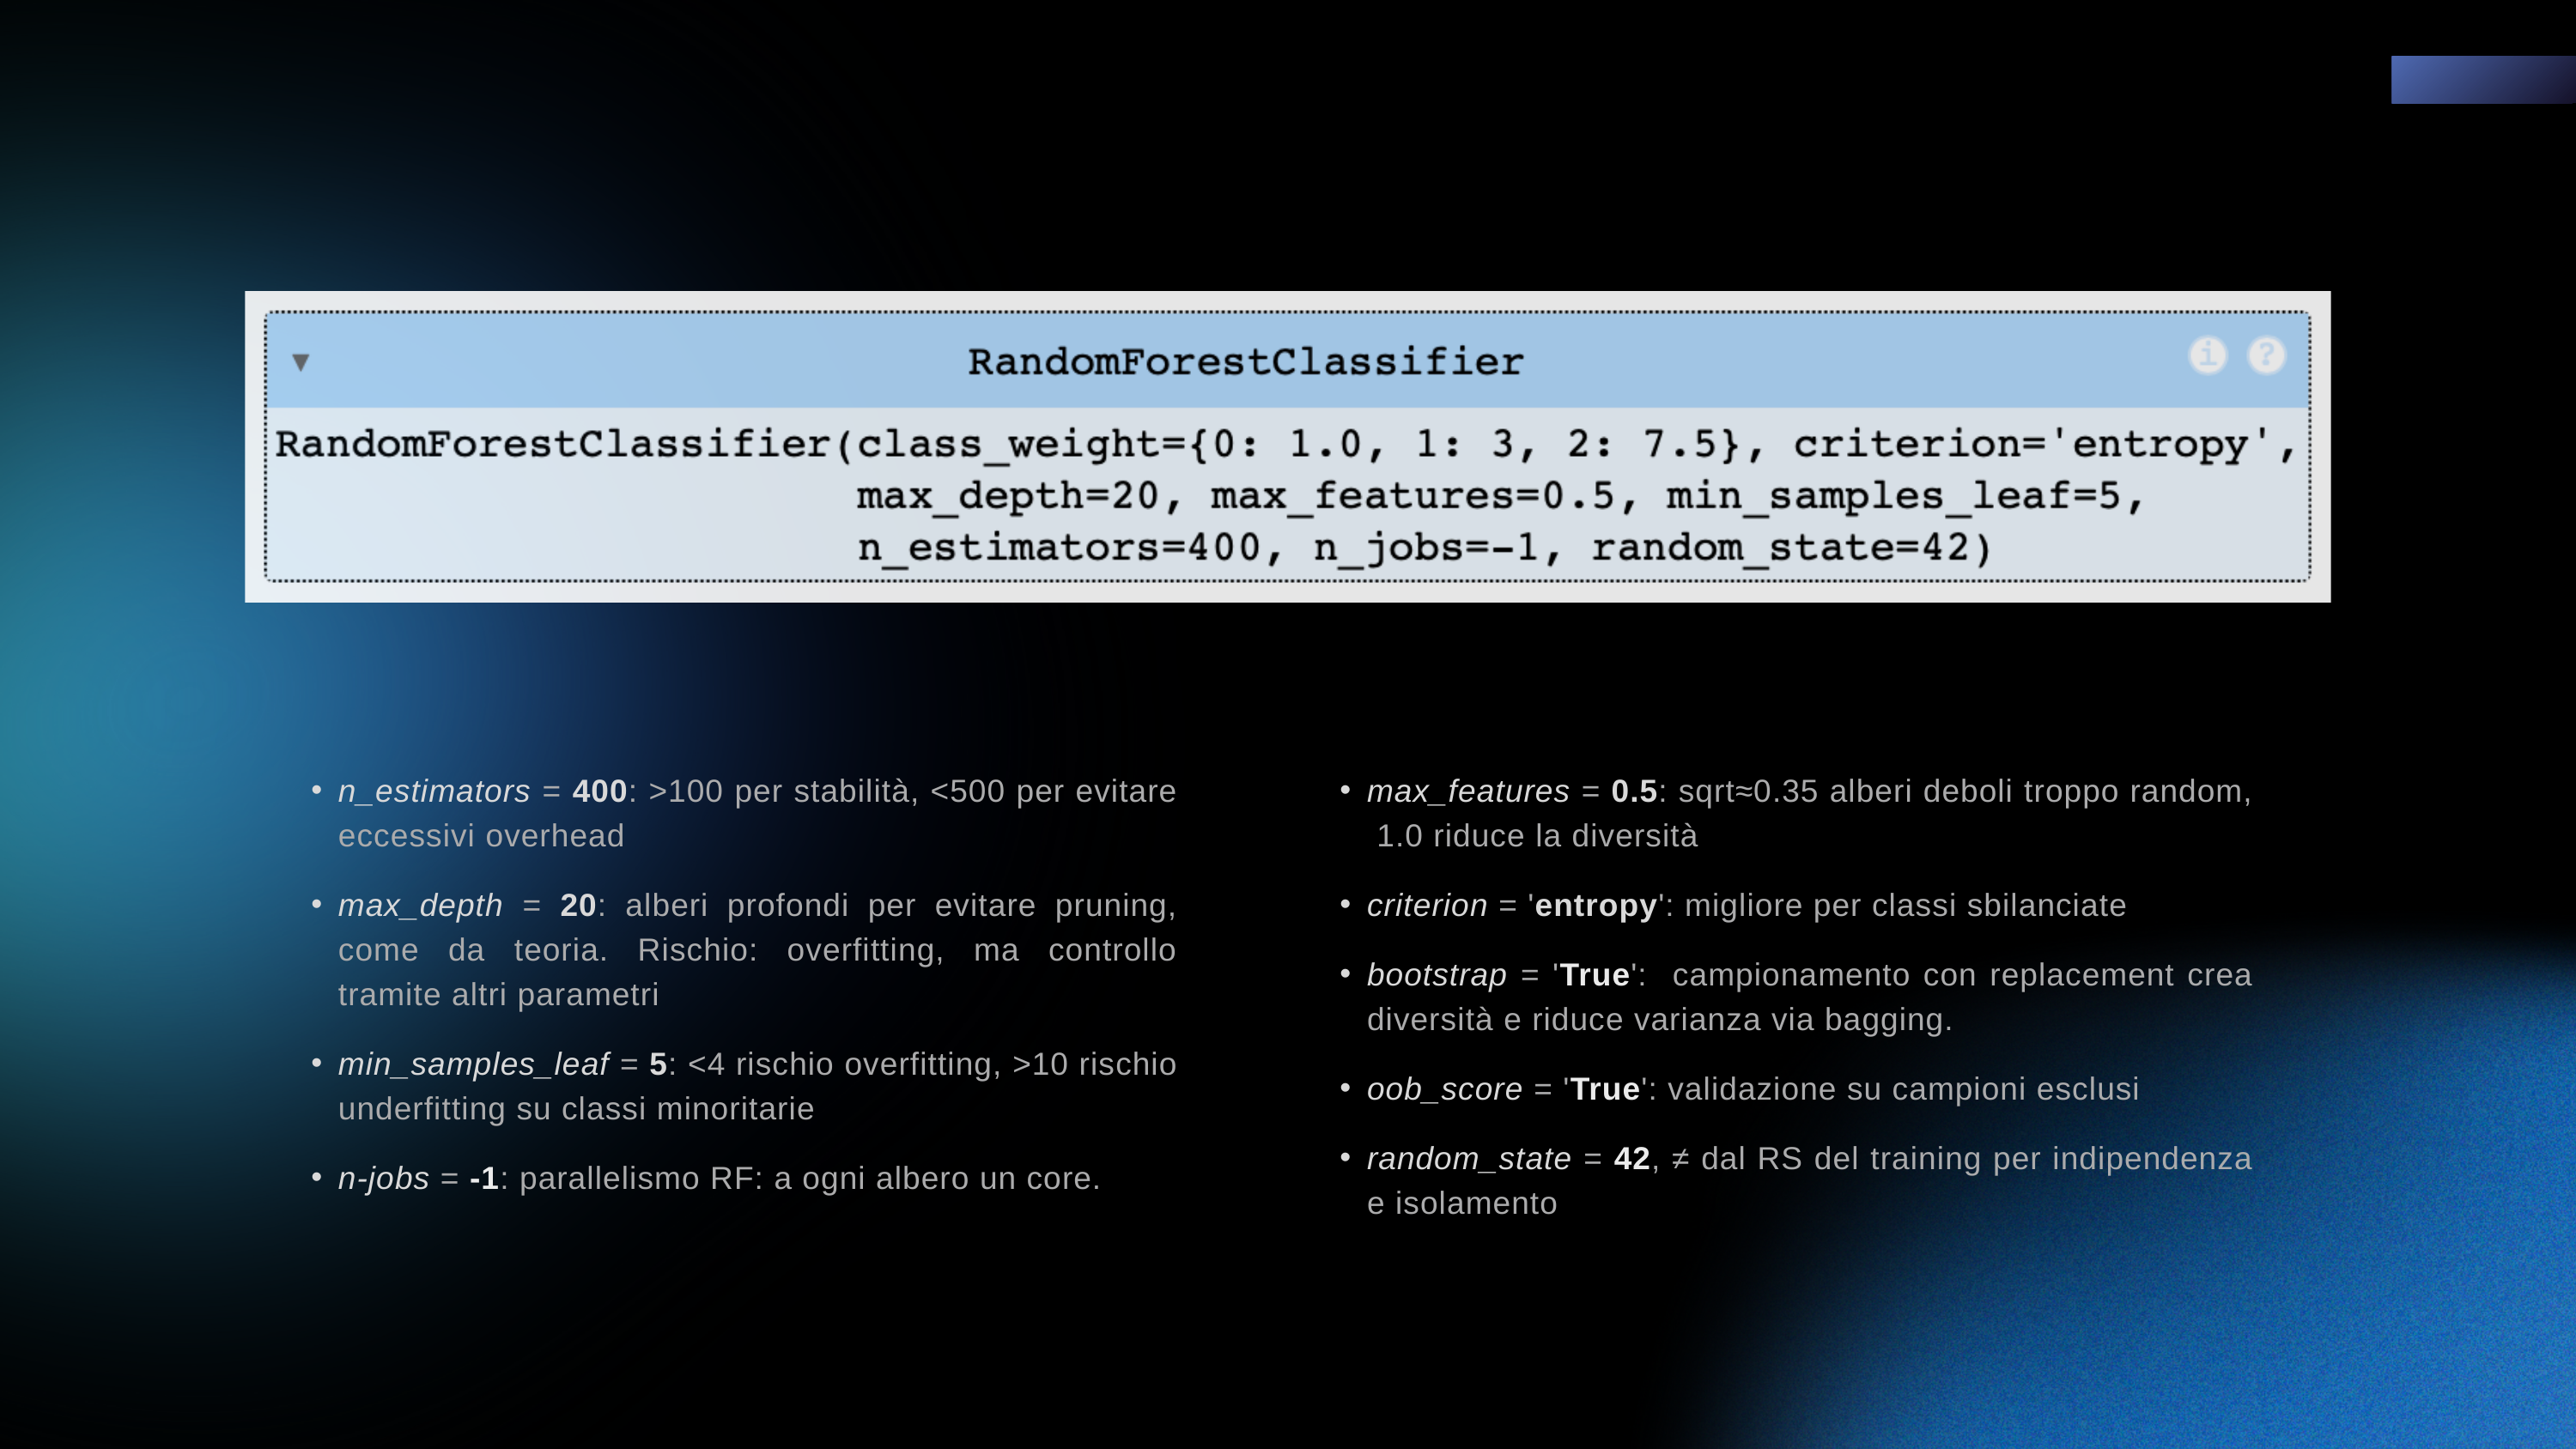

n_estimators = 400: >100 per stabilità, <500 per evitare eccessivi overhead

max_depth = 20: alberi profondi per evitare pruning, come da teoria. Rischio: overfitting, ma controllo tramite altri parametri

min_samples_leaf = 5: <4 rischio overfitting, >10 rischio underfitting su classi minoritarie

n-jobs = -1: parallelismo RF: a ogni albero un core.

max_features = 0.5: sqrt≈0.35 alberi deboli troppo random,  1.0 riduce la diversità

criterion = 'entropy': migliore per classi sbilanciate

bootstrap = 'True':  campionamento con replacement crea diversità e riduce varianza via bagging.

oob_score = 'True': validazione su campioni esclusi

random_state = 42, ≠ dal RS del training per indipendenza e isolamento